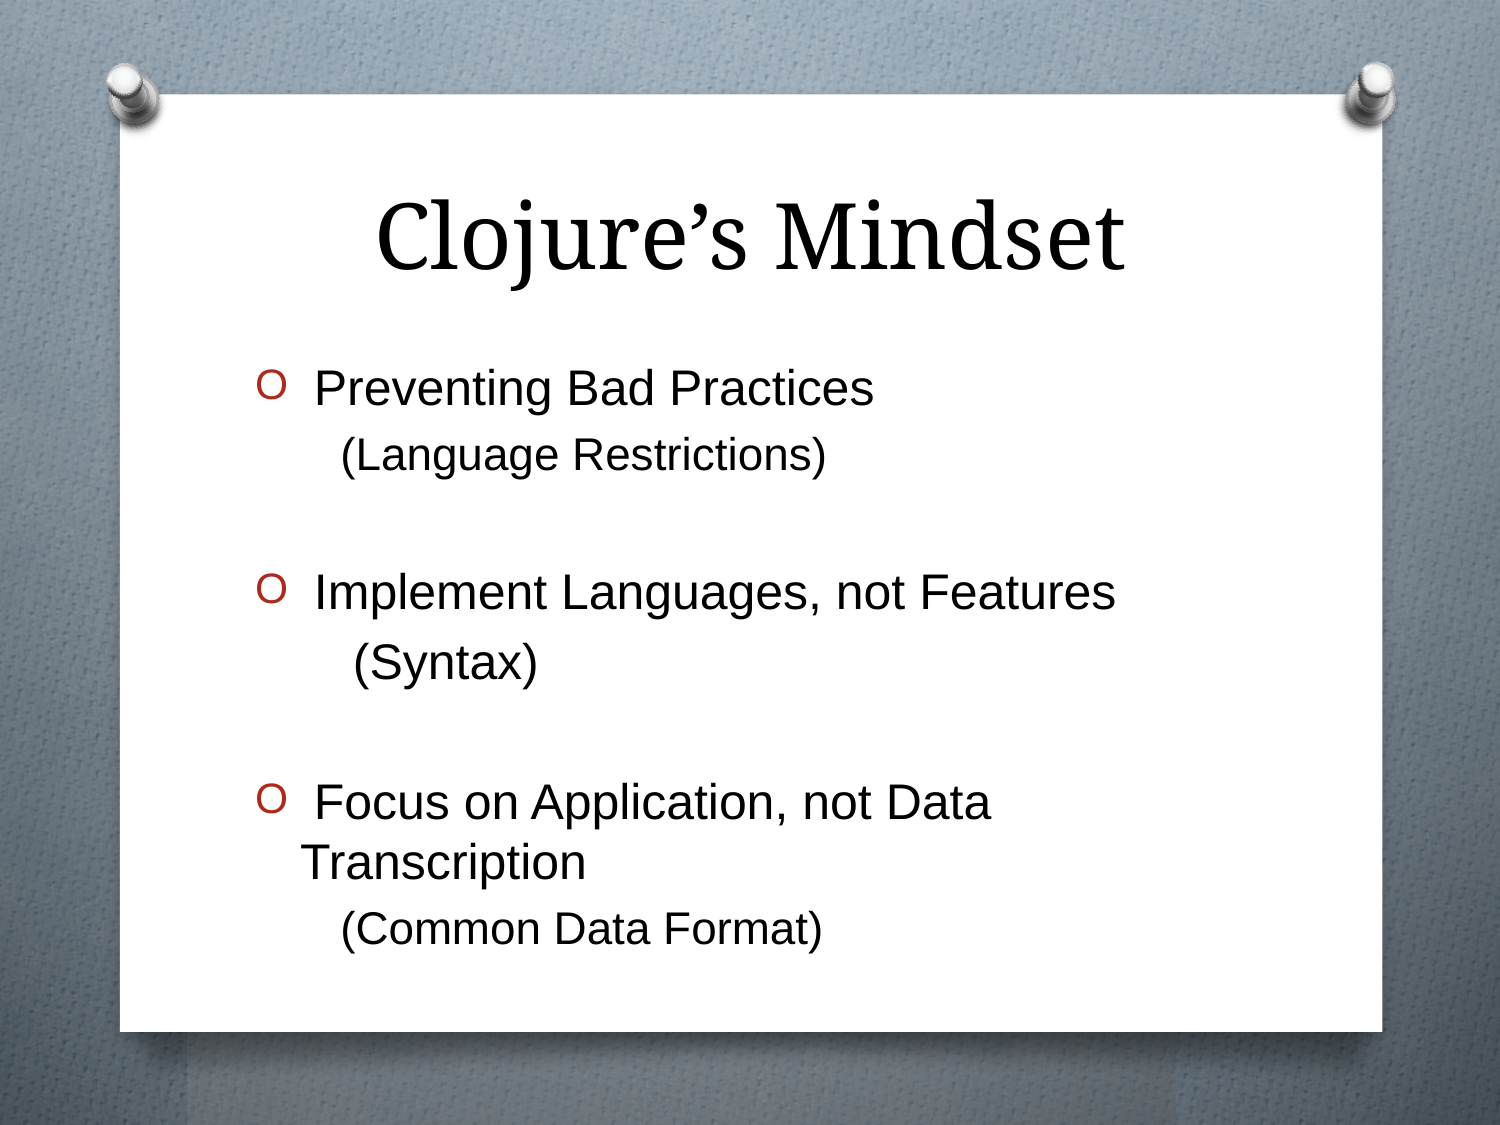

# Clojure’s Mindset
 Preventing Bad Practices
  (Language Restrictions)

 Implement Languages, not Features
       (Syntax)

 Focus on Application, not Data Transcription
  (Common Data Format)